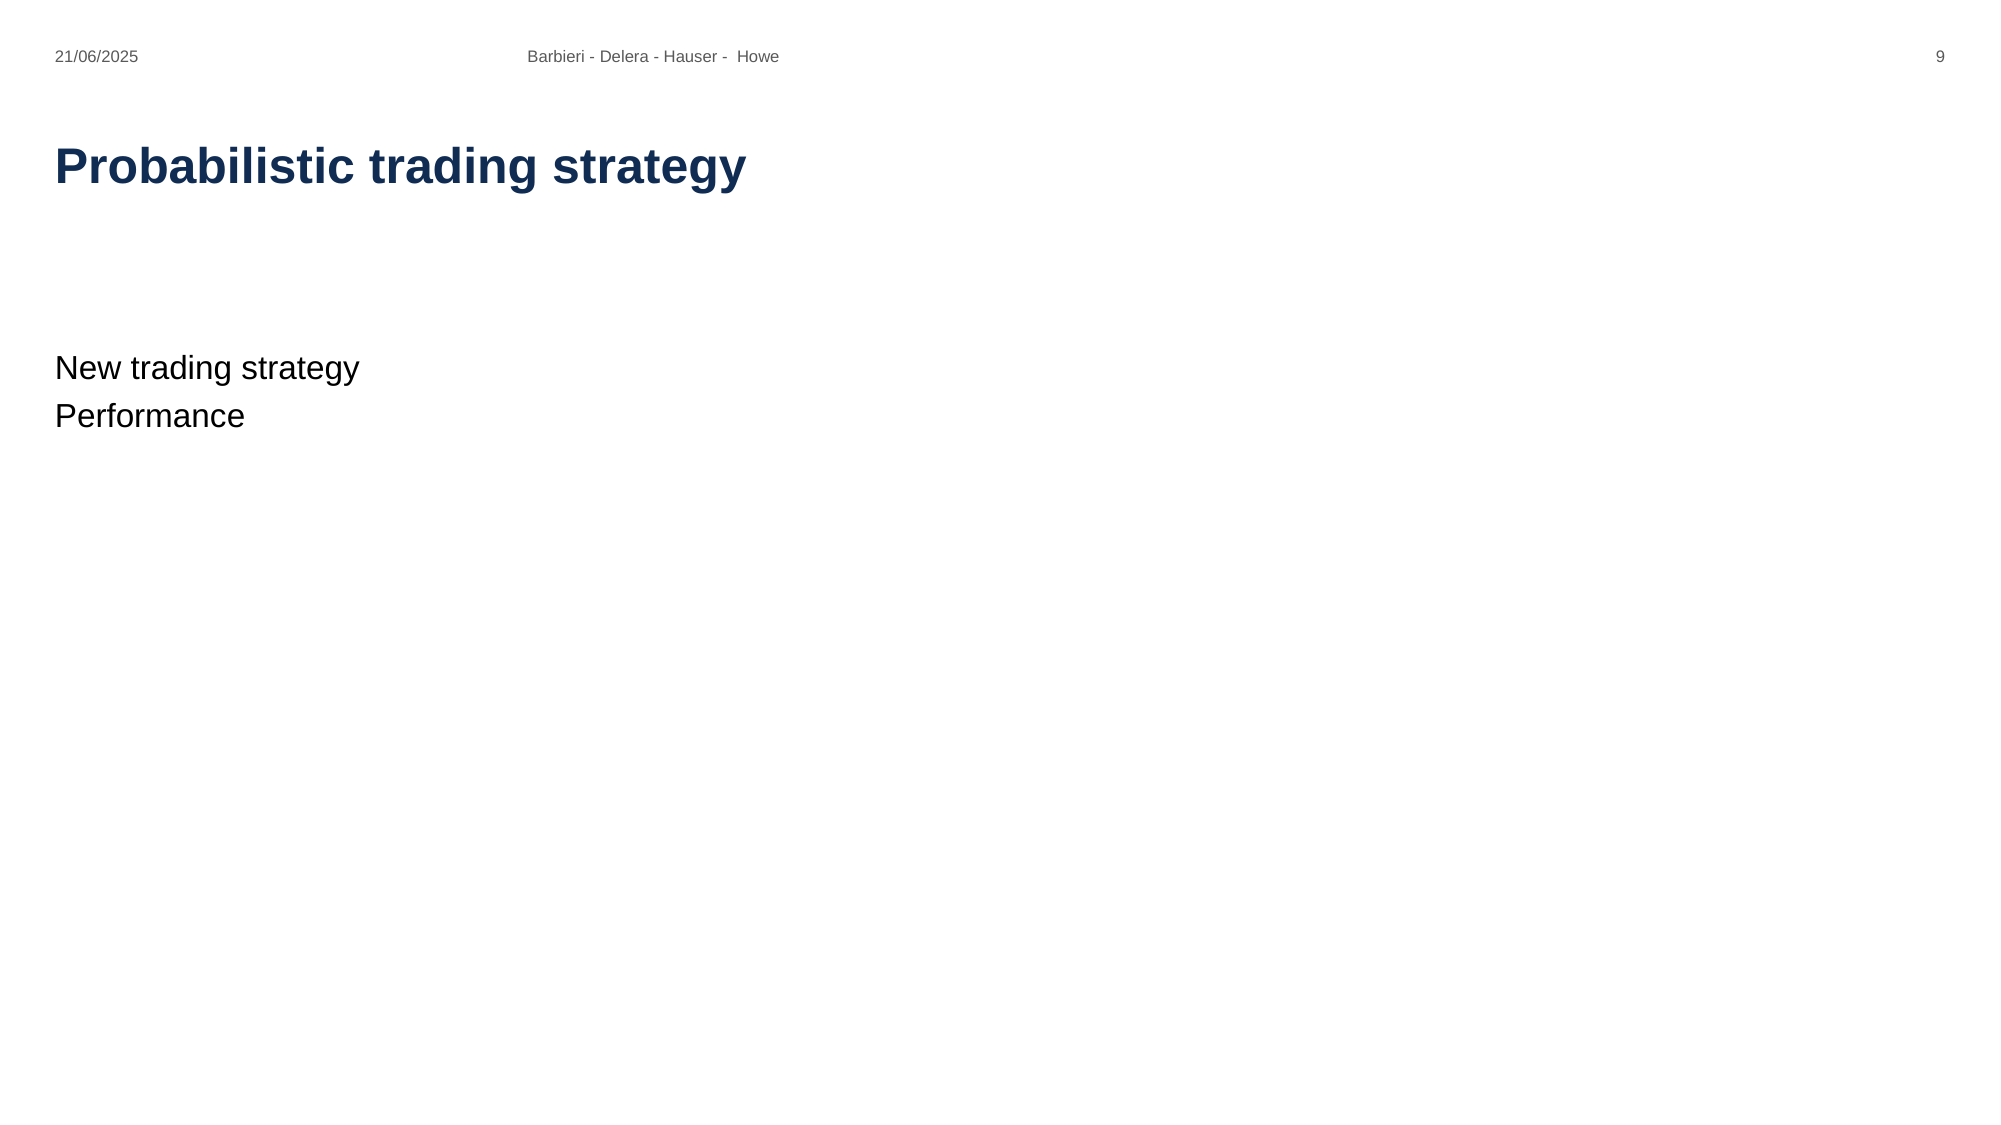

21/06/2025
Barbieri - Delera - Hauser -  Howe
9

# Probabilistic trading strategy
New trading strategy
Performance